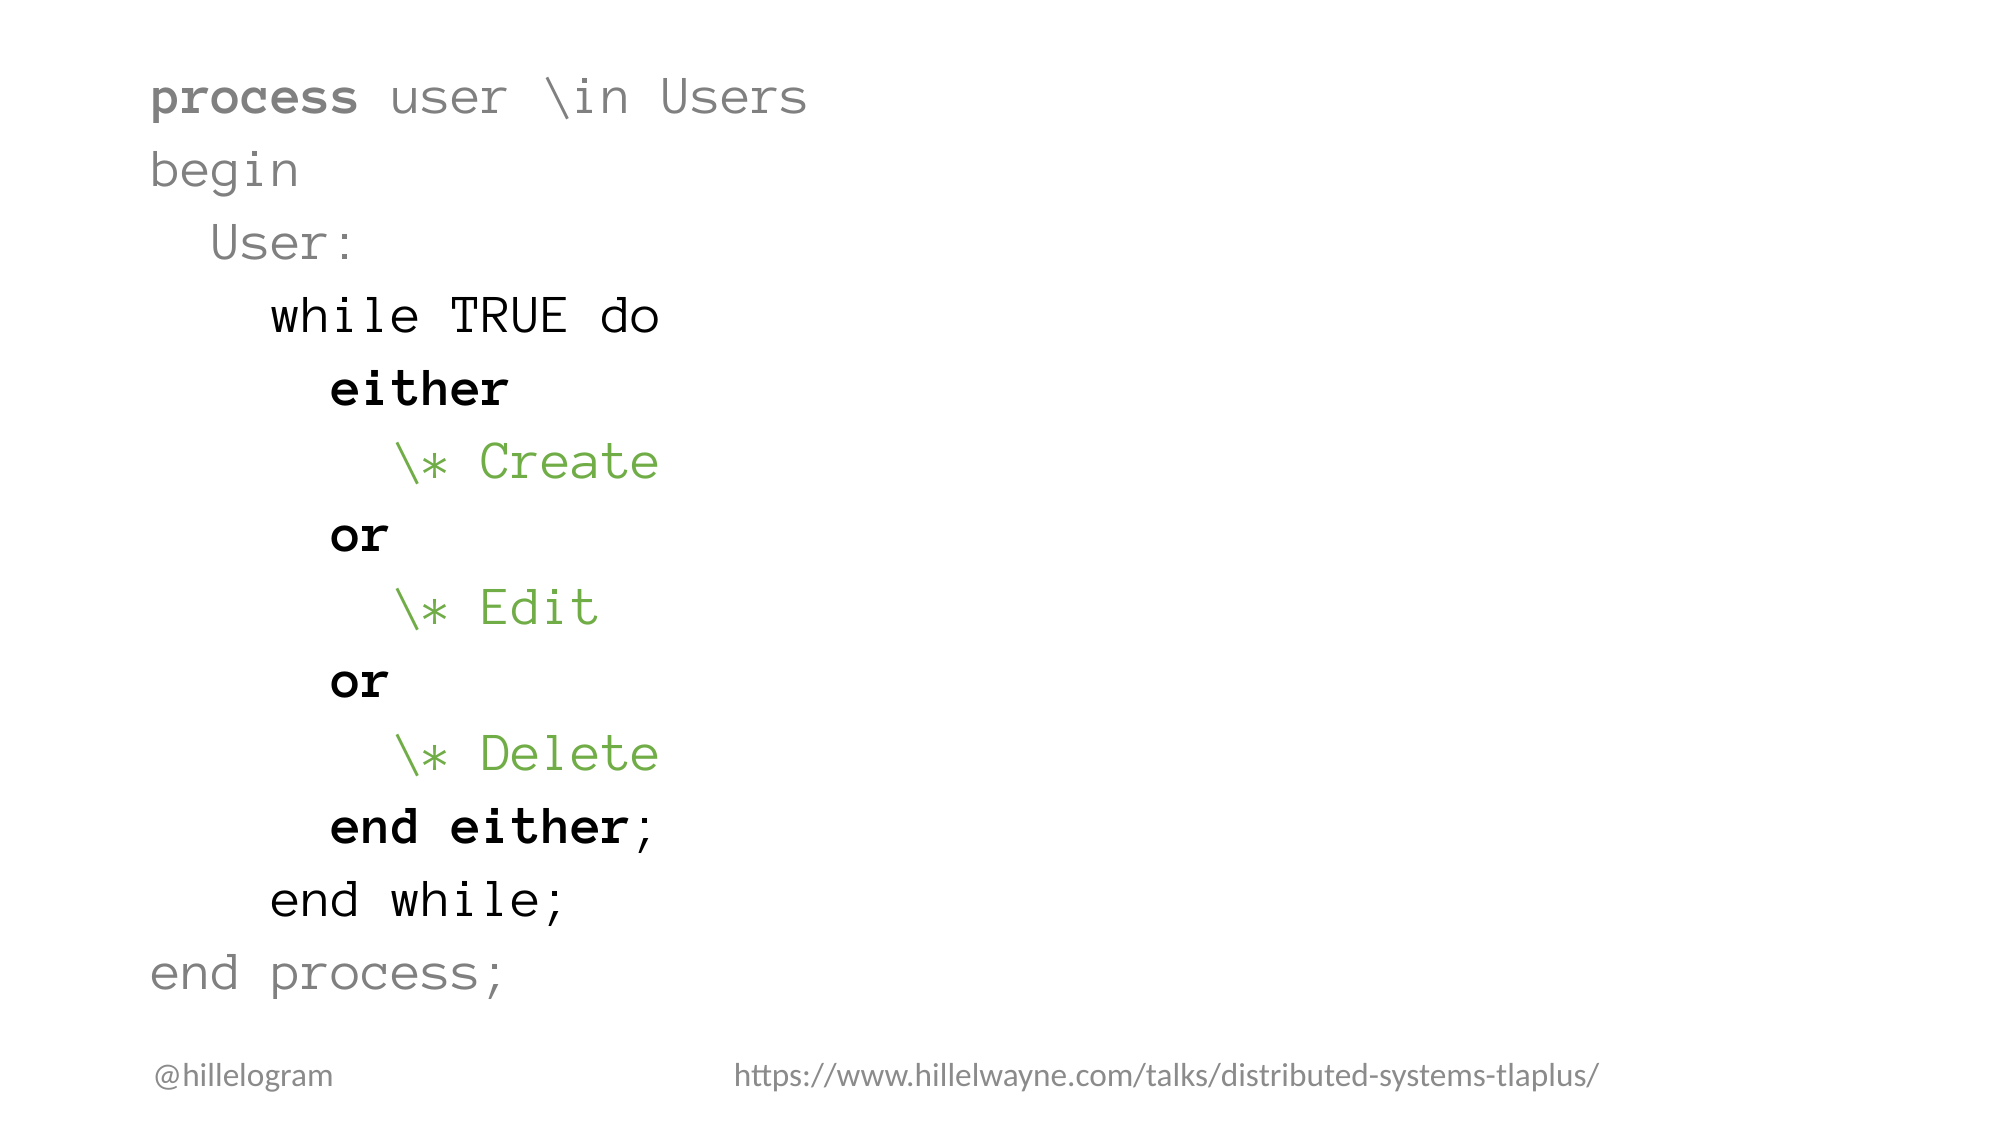

process user \in Users
begin
  User:
    while TRUE do
      either
        \* Create
      or
        \* Edit
      or
        \* Delete
      end either;
    end while;
end process;
@hillelogram
https://www.hillelwayne.com/talks/distributed-systems-tlaplus/